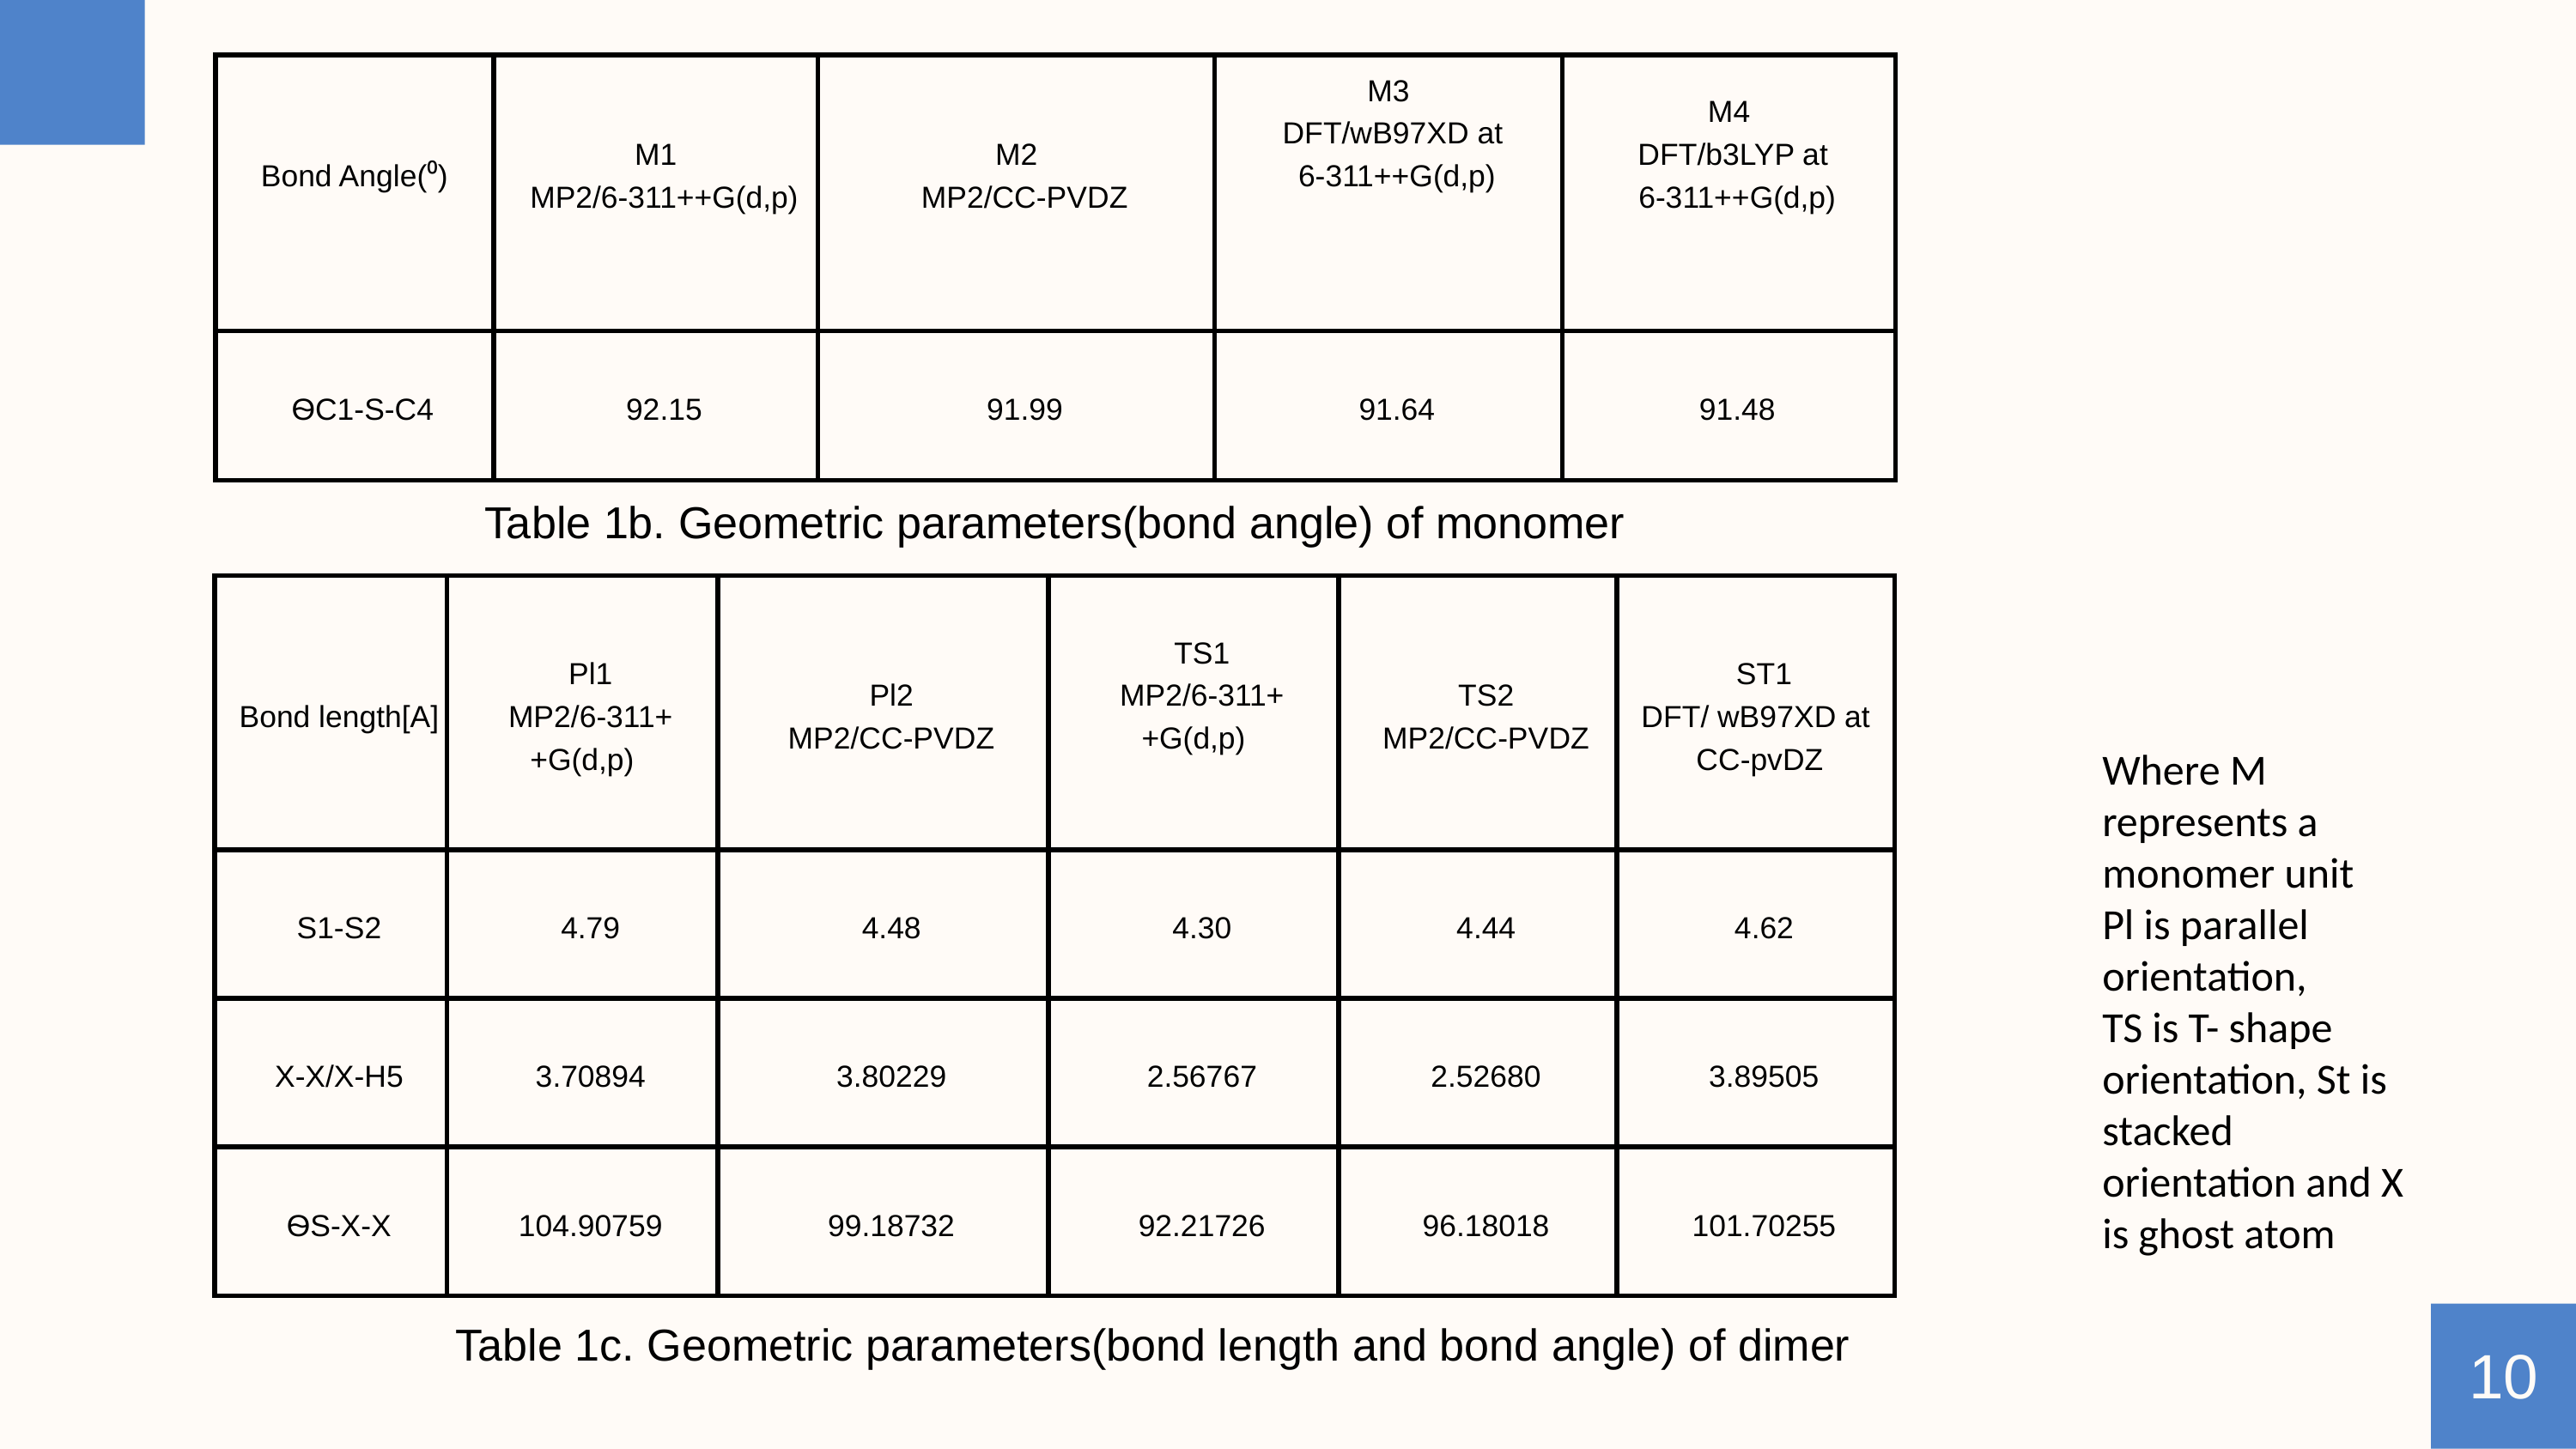

| Bond Angle(⁰) | M1 MP2/6-311++G(d,p) | M2 MP2/CC-PVDZ | M3 DFT/wB97XD at 6-311++G(d,p) | M4 DFT/b3LYP at 6-311++G(d,p) |
| --- | --- | --- | --- | --- |
| ѲC1-S-C4 | 92.15 | 91.99 | 91.64 | 91.48 |
Table 1b. Geometric parameters(bond angle) of monomer
| Bond length[A] | Pl1 MP2/6-311++G(d,p) | Pl2 MP2/CC-PVDZ | TS1 MP2/6-311++G(d,p) | TS2 MP2/CC-PVDZ | ST1 DFT/ wB97XD at  CC-pvDZ |
| --- | --- | --- | --- | --- | --- |
| S1-S2 | 4.79 | 4.48 | 4.30 | 4.44 | 4.62 |
| X-X/X-H5 | 3.70894 | 3.80229 | 2.56767 | 2.52680 | 3.89505 |
| ѲS-X-X | 104.90759 | 99.18732 | 92.21726 | 96.18018 | 101.70255 |
Where M represents a monomer unit
Pl is parallel orientation,
TS is T- shape orientation, St is stacked orientation and X is ghost atom

Table 1c. Geometric parameters(bond length and bond angle) of dimer
10